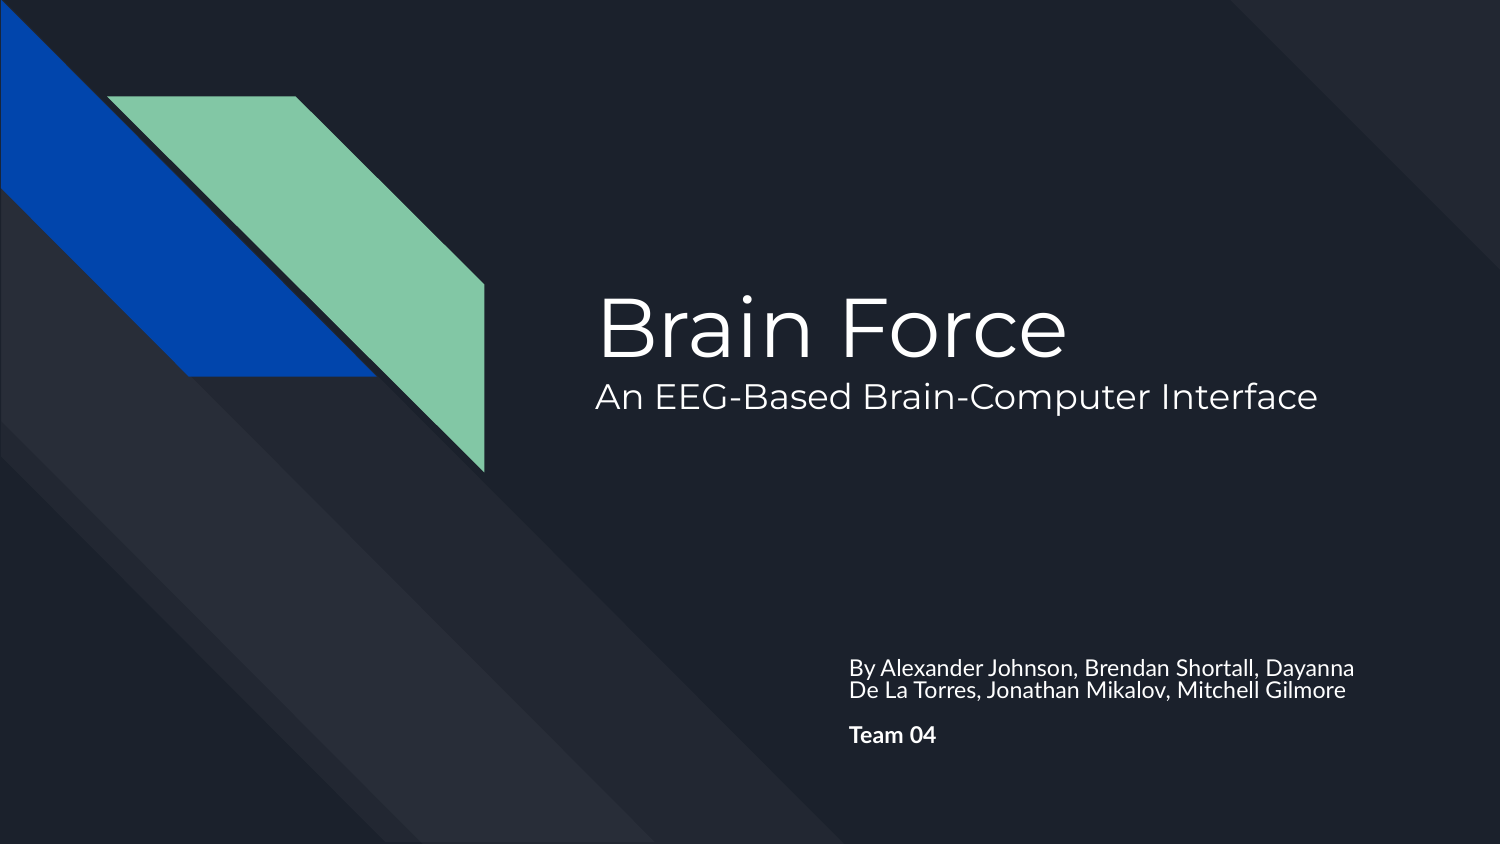

# Brain Force
An EEG-Based Brain-Computer Interface
By Alexander Johnson, Brendan Shortall, Dayanna De La Torres, Jonathan Mikalov, Mitchell Gilmore

Team 04